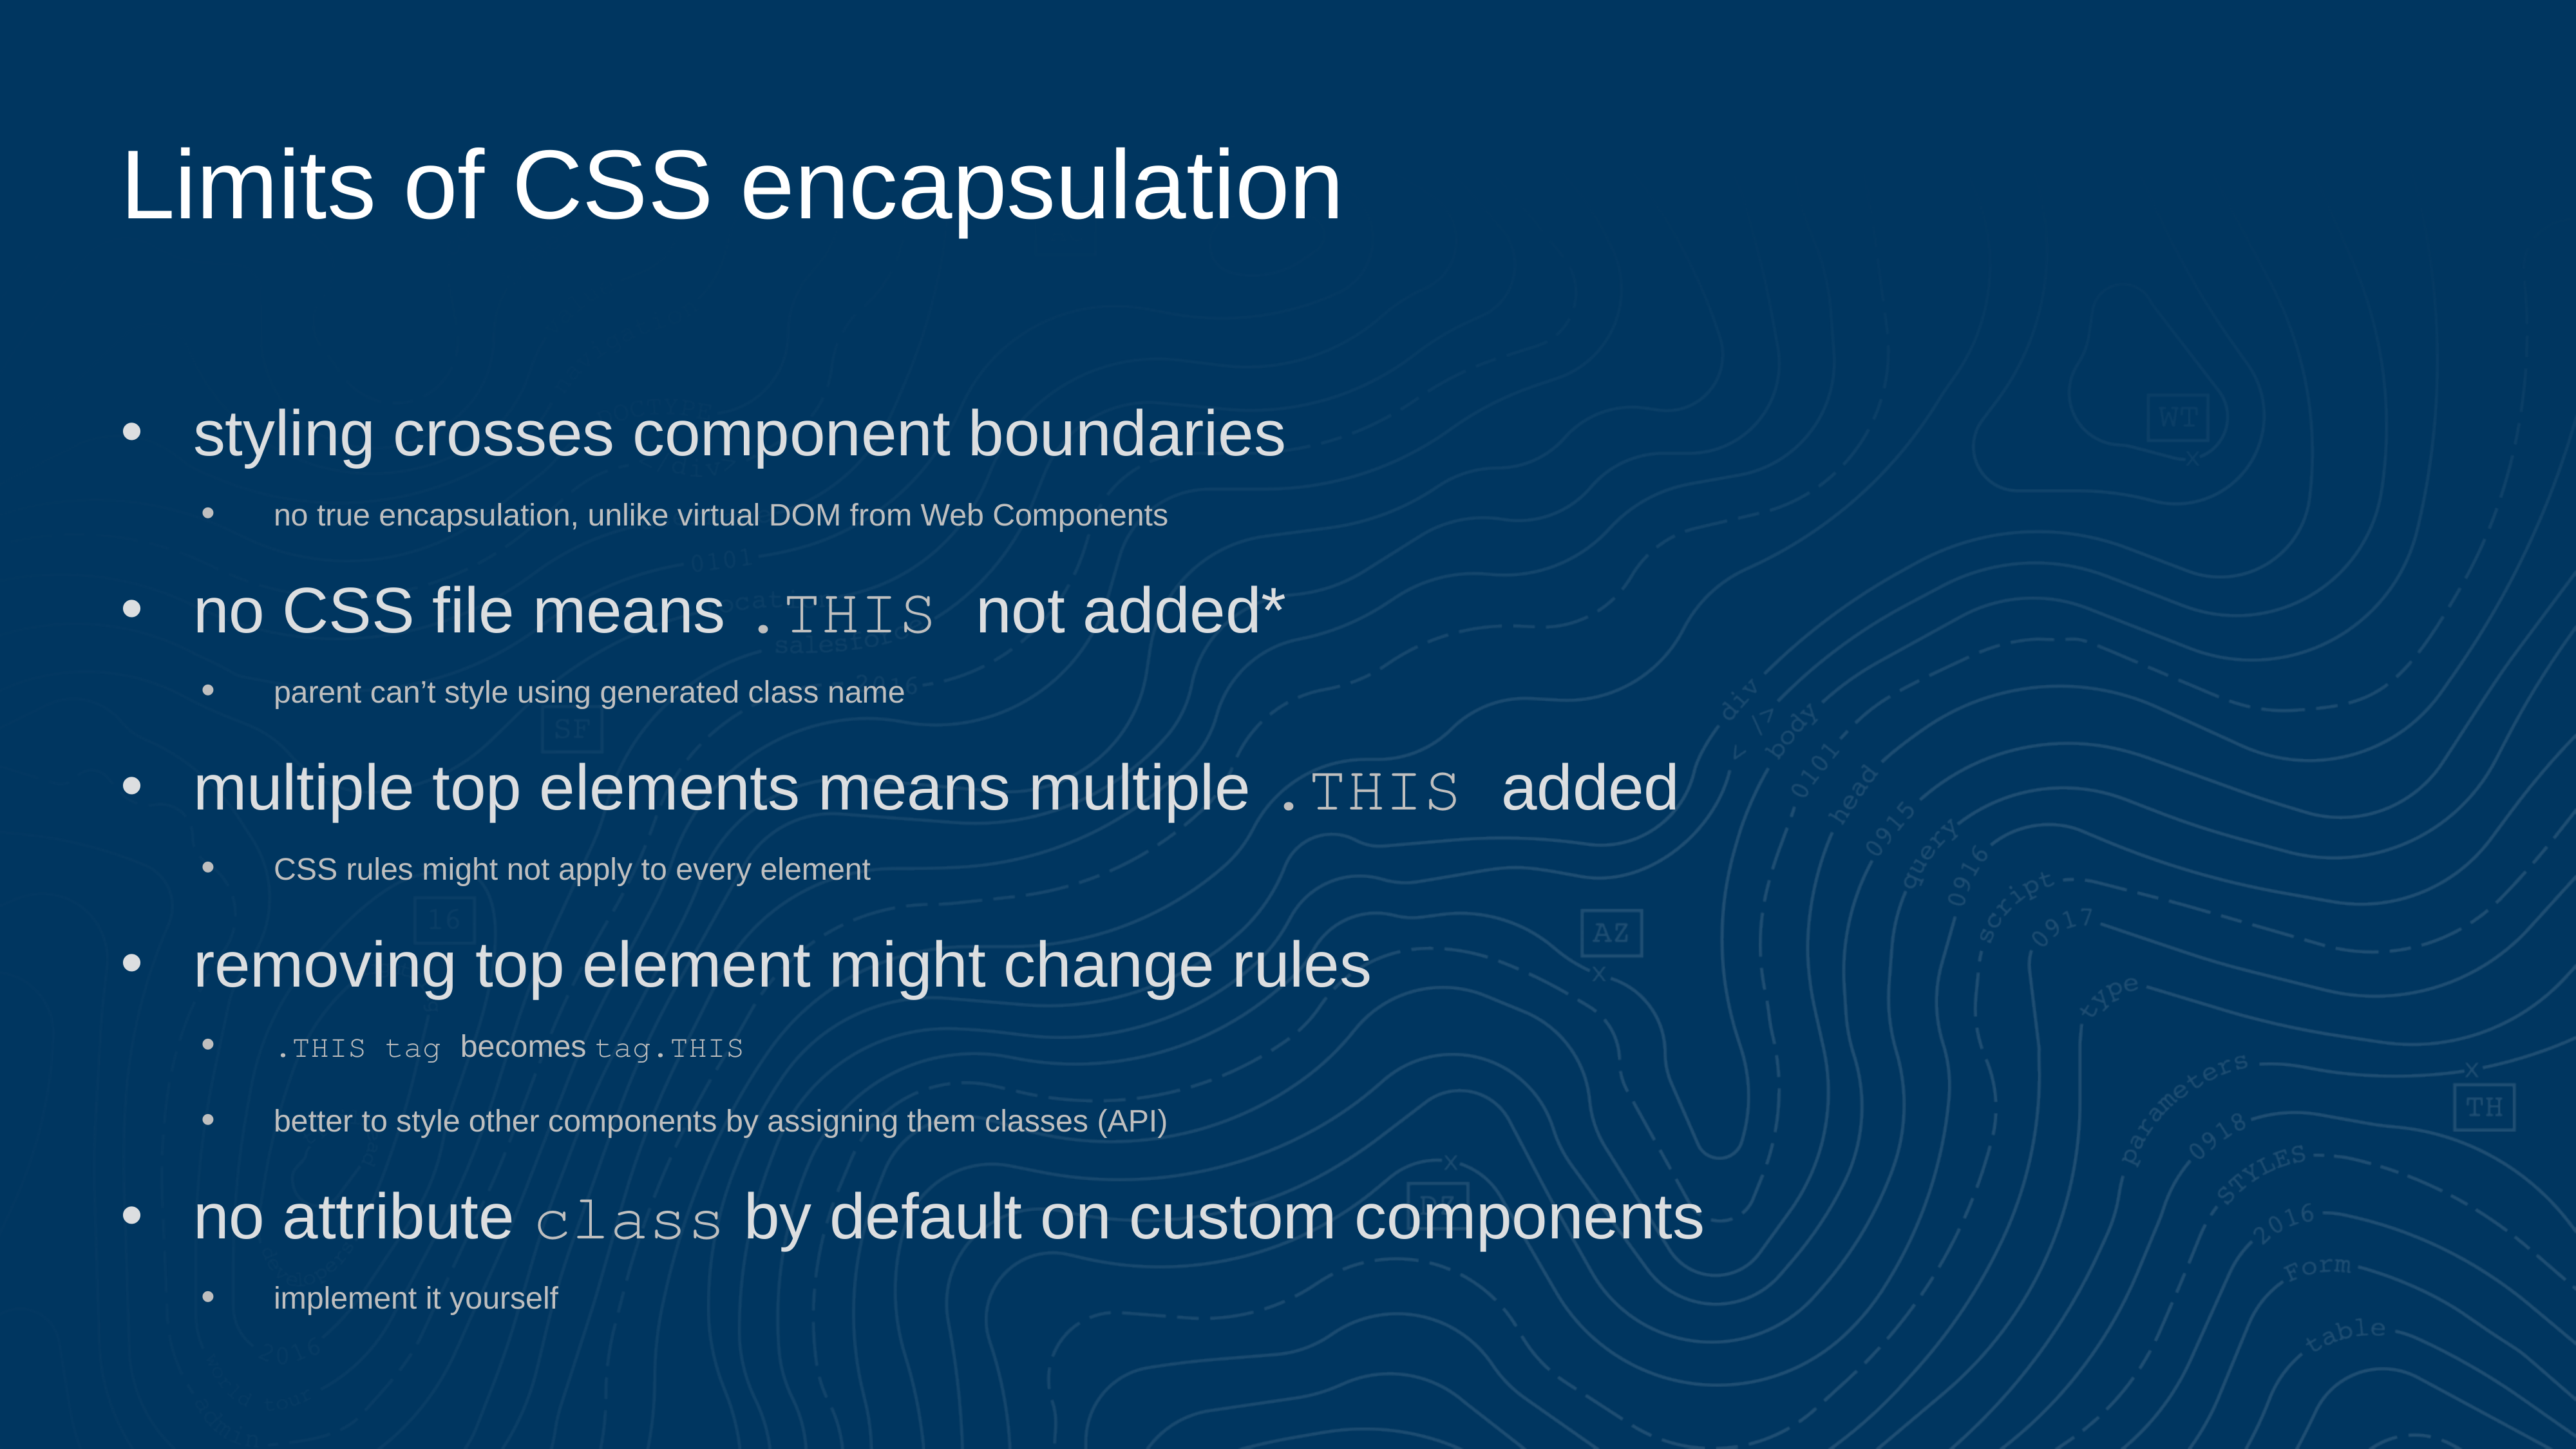

# Limits of CSS encapsulation
styling crosses component boundaries
no true encapsulation, unlike virtual DOM from Web Components
no CSS file means .THIS not added*
parent can’t style using generated class name
multiple top elements means multiple .THIS added
CSS rules might not apply to every element
removing top element might change rules
.THIS tag becomes tag.THIS
better to style other components by assigning them classes (API)
no attribute class by default on custom components
implement it yourself